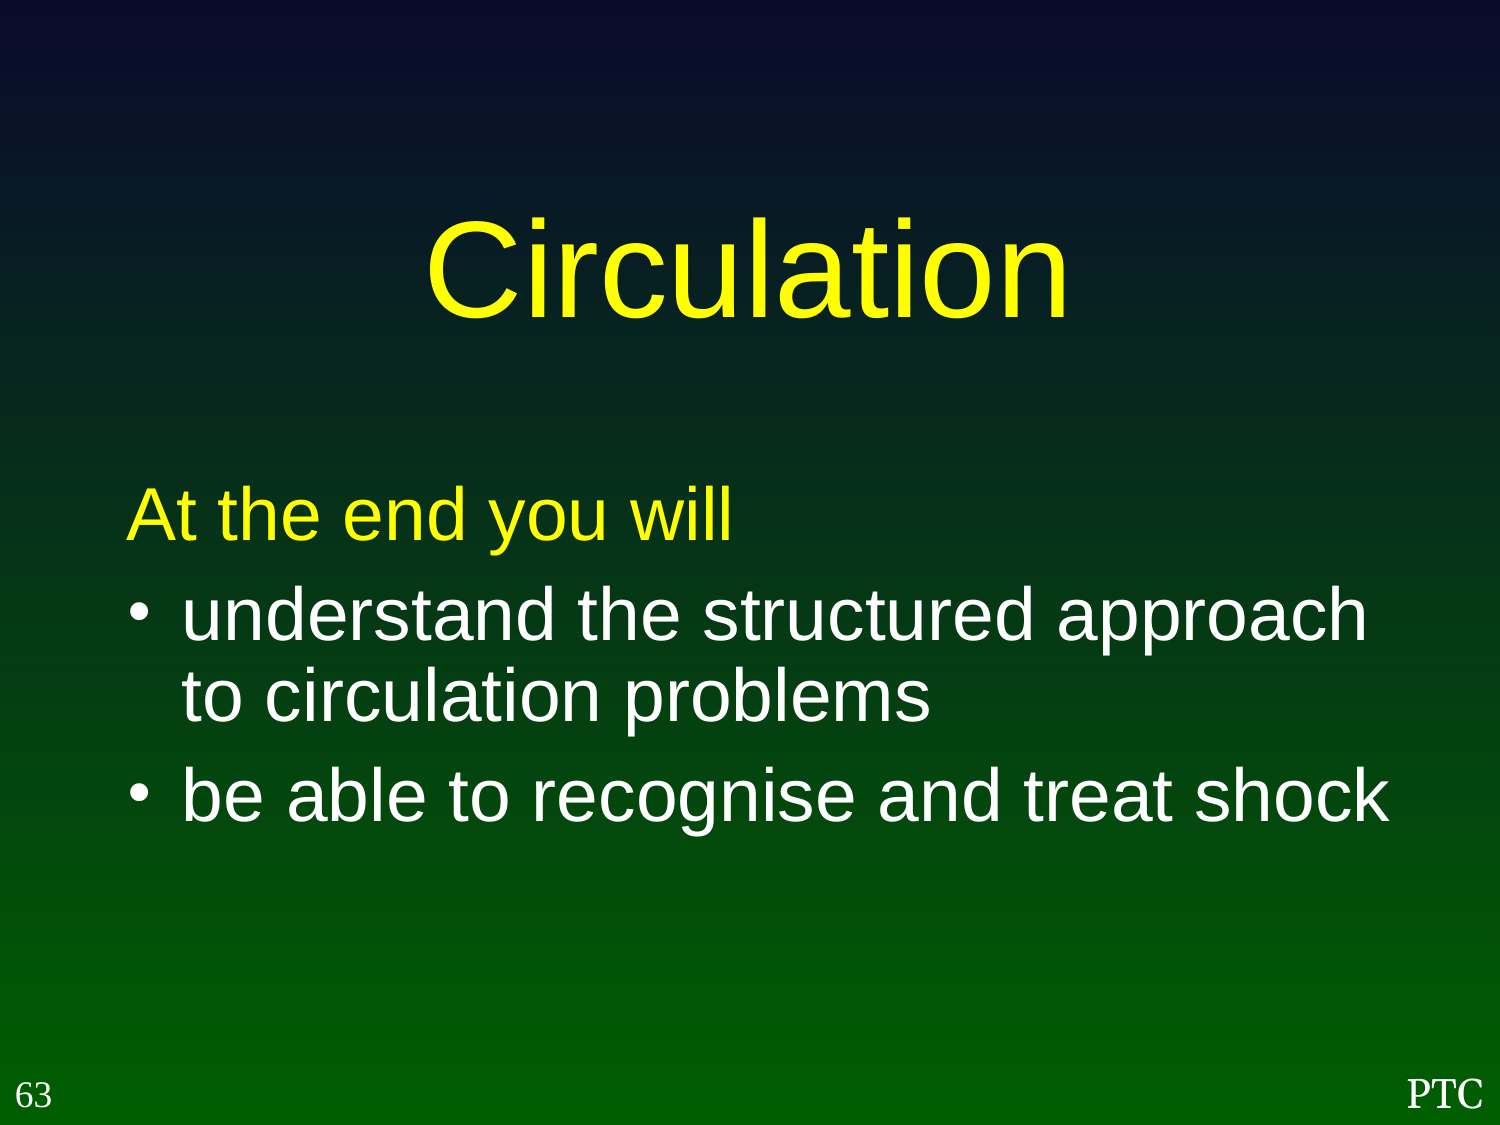

Circulation
At the end you will
understand the structured approach to circulation problems
be able to recognise and treat shock
63